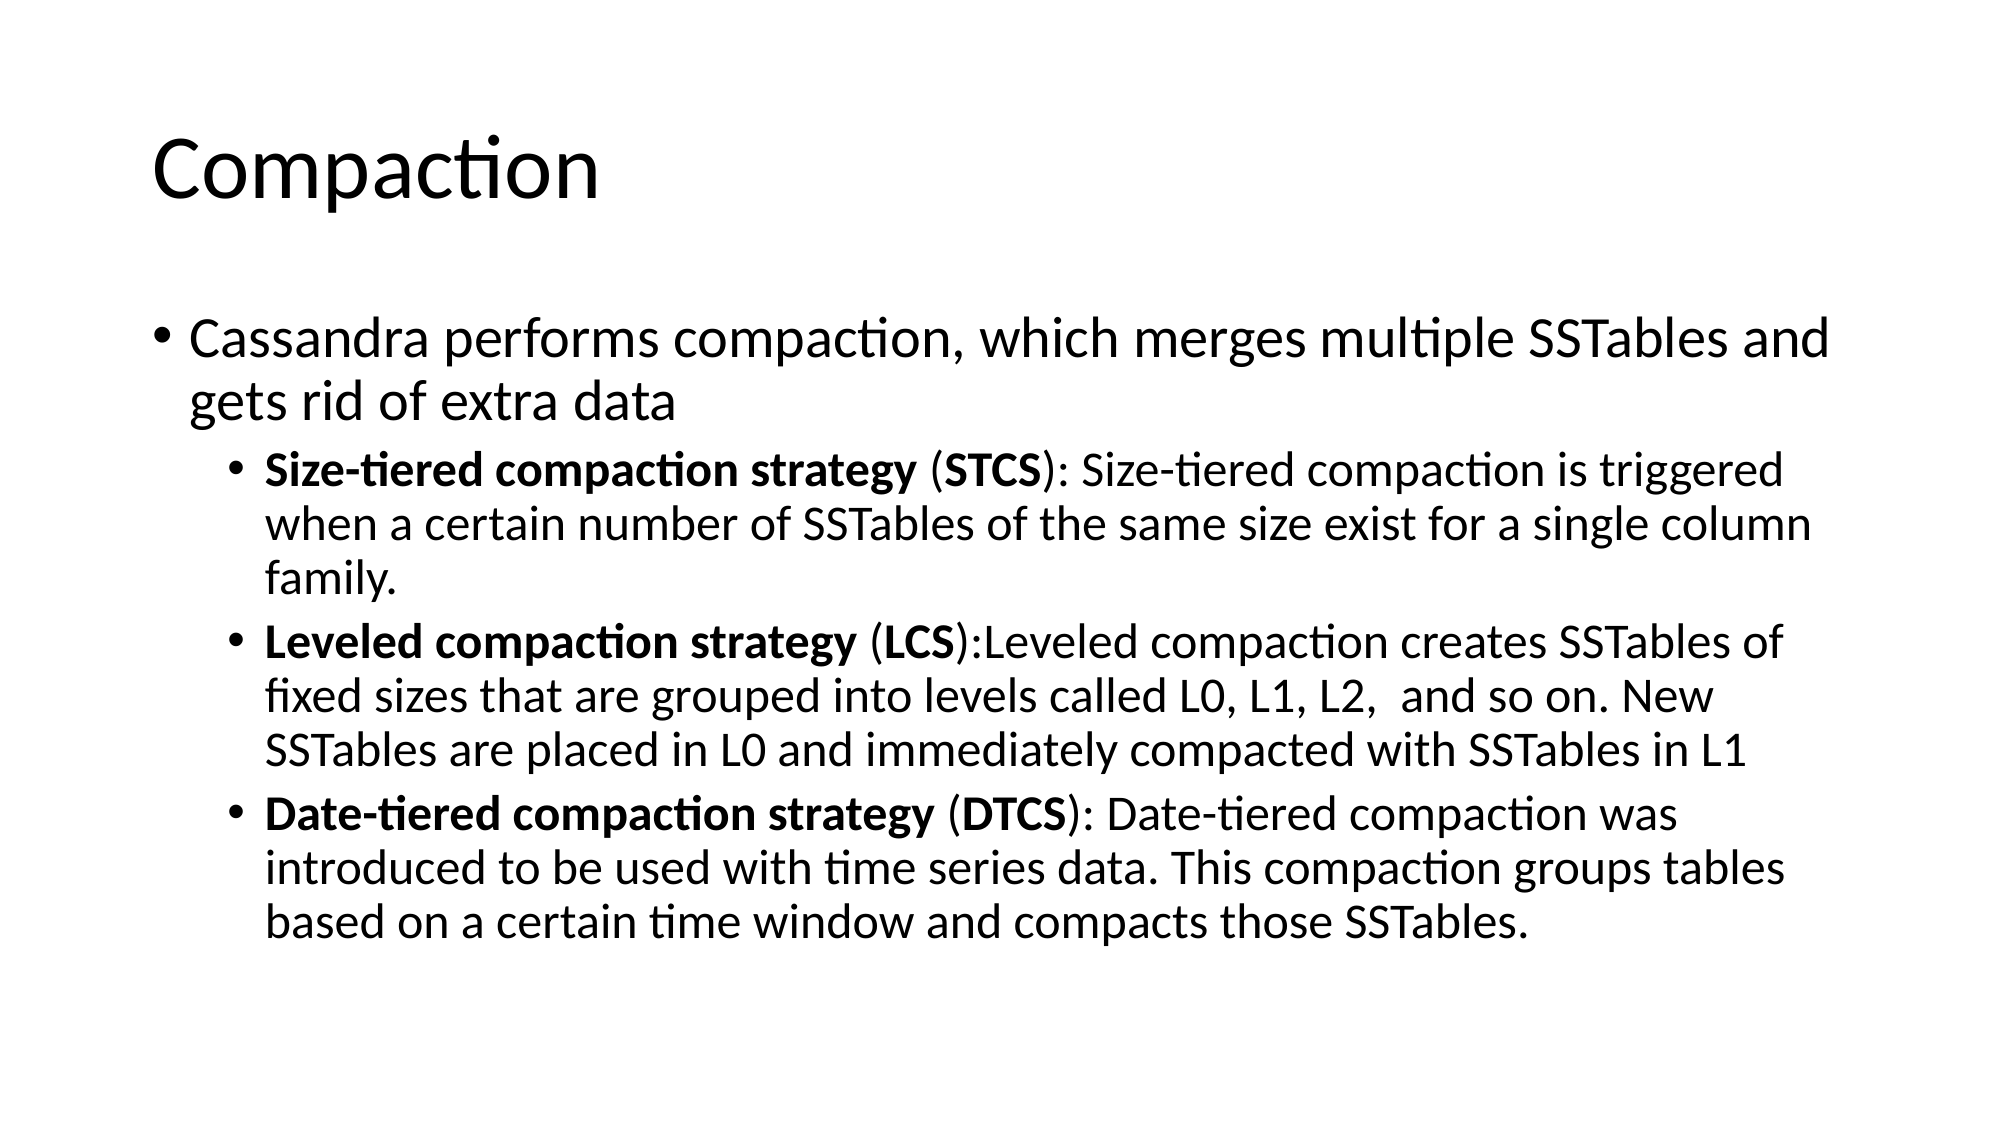

# Compaction
Cassandra performs compaction, which merges multiple SSTables and gets rid of extra data
Size-tiered compaction strategy (STCS): Size-tiered compaction is triggered when a certain number of SSTables of the same size exist for a single column family.
Leveled compaction strategy (LCS):Leveled compaction creates SSTables of fixed sizes that are grouped into levels called L0, L1, L2,  and so on. New SSTables are placed in L0 and immediately compacted with SSTables in L1
Date-tiered compaction strategy (DTCS): Date-tiered compaction was introduced to be used with time series data. This compaction groups tables based on a certain time window and compacts those SSTables.